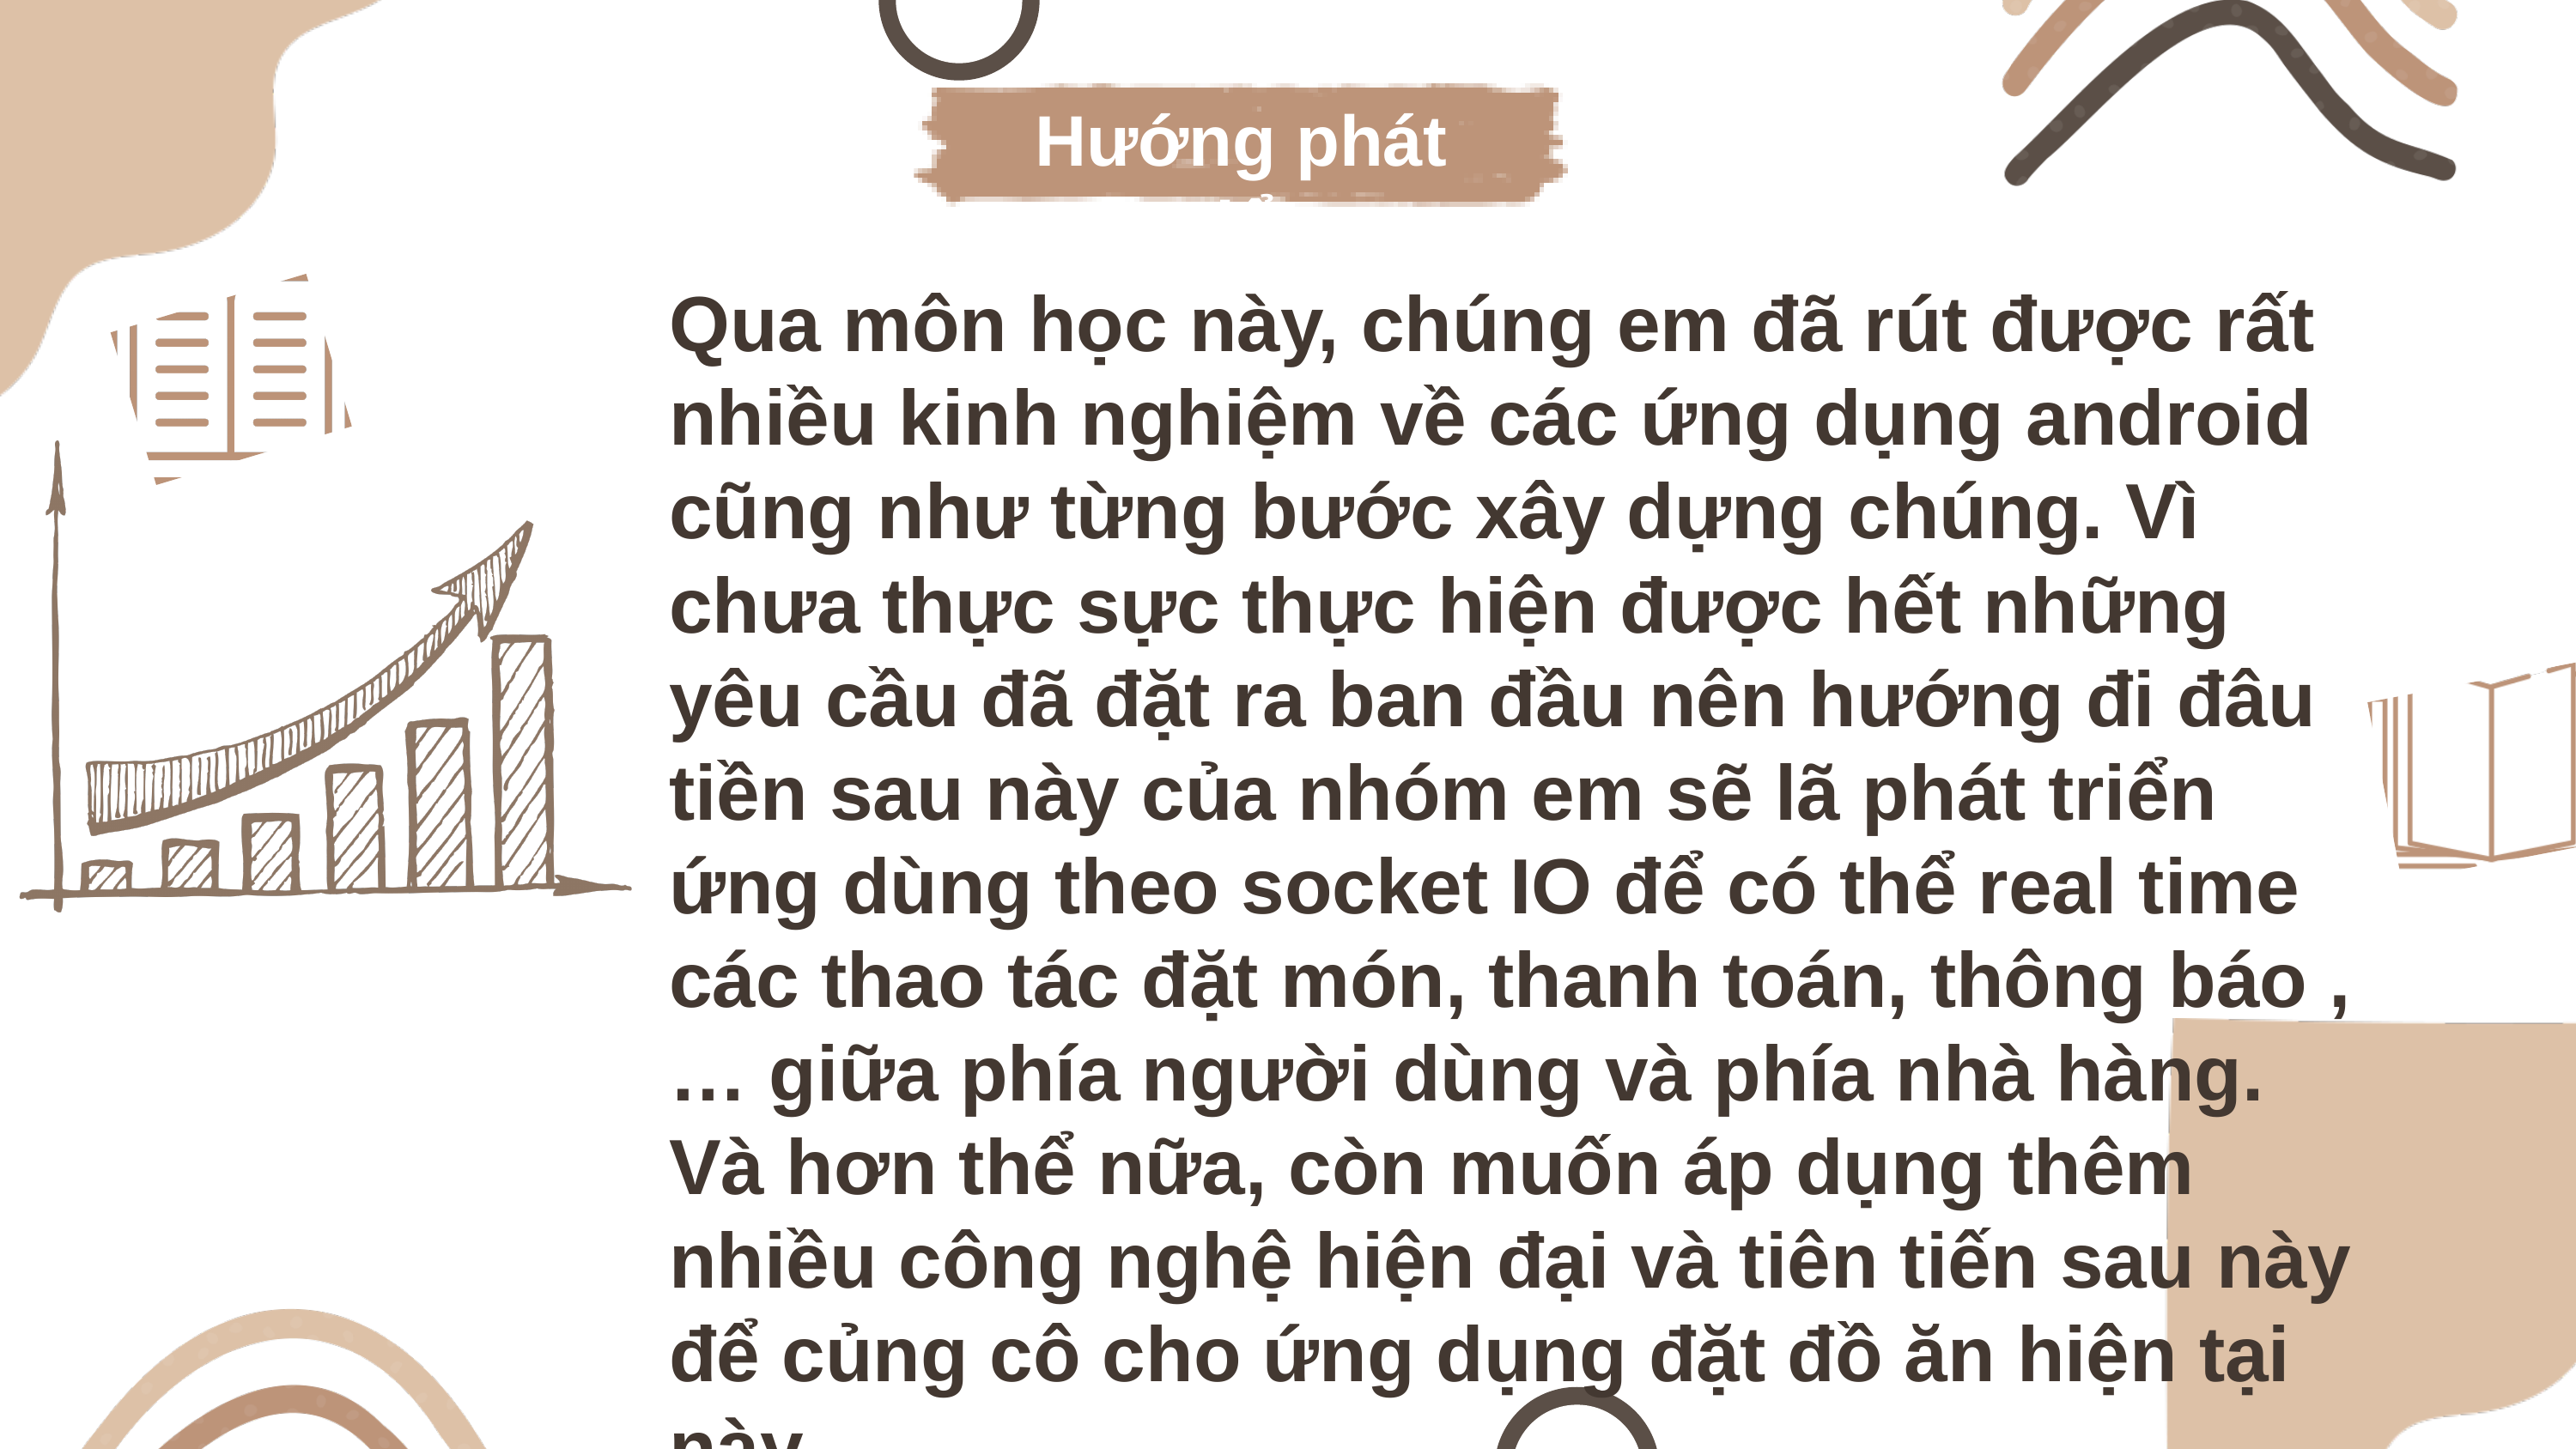

Hướng phát triển
Qua môn học này, chúng em đã rút được rất nhiều kinh nghiệm về các ứng dụng android cũng như từng bước xây dựng chúng. Vì chưa thực sực thực hiện được hết những yêu cầu đã đặt ra ban đầu nên hướng đi đâu tiền sau này của nhóm em sẽ lã phát triển ứng dùng theo socket IO để có thể real time các thao tác đặt món, thanh toán, thông báo , … giữa phía người dùng và phía nhà hàng. Và hơn thể nữa, còn muốn áp dụng thêm nhiều công nghệ hiện đại và tiên tiến sau này để củng cô cho ứng dụng đặt đồ ăn hiện tại này.